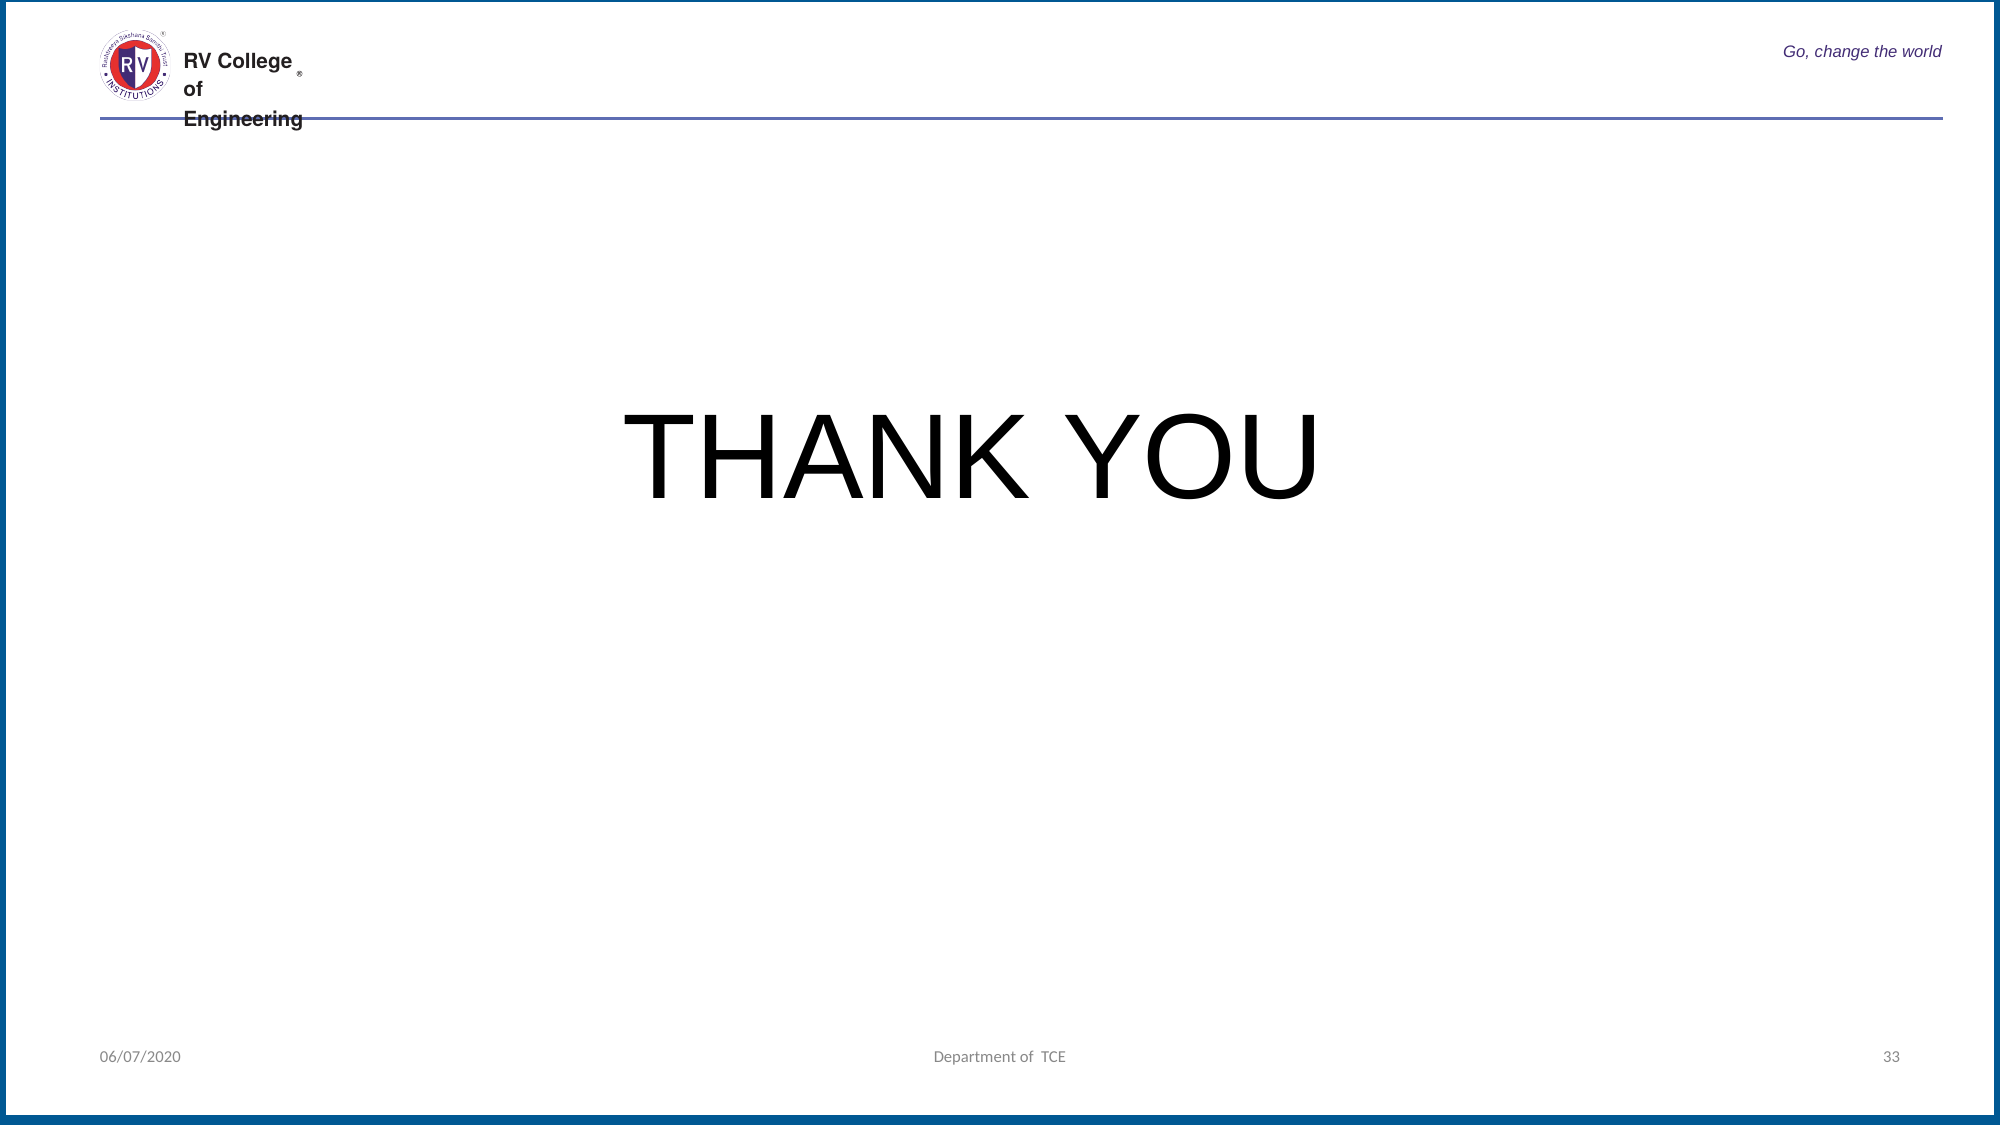

# Go, change the world
RV College of
Engineering

THANK YOU
06/07/2020
Department of  TCE
33